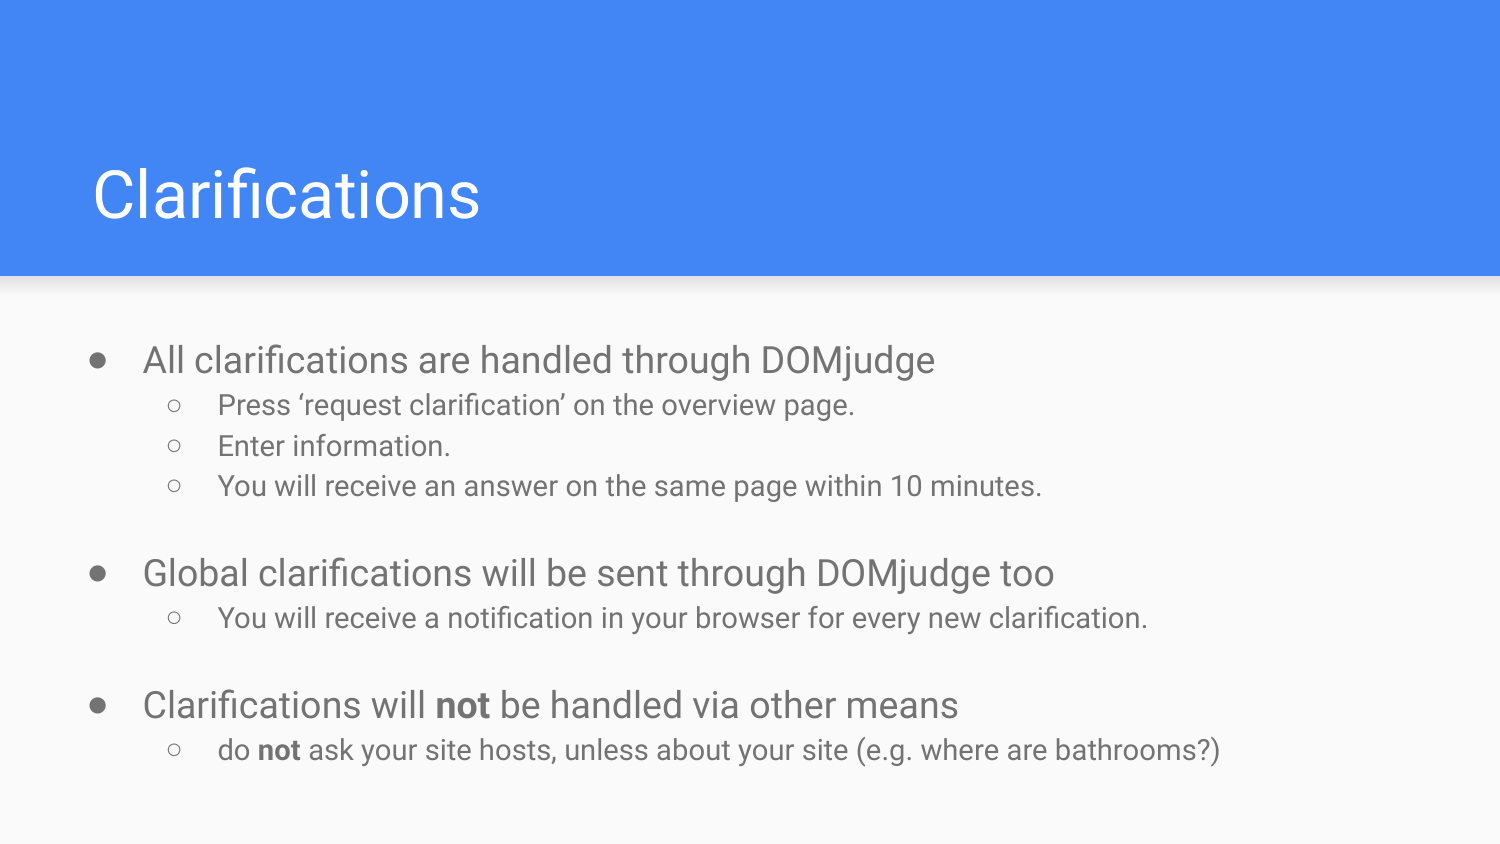

# Clarifications
All clarifications are handled through DOMjudge
Press ‘request clarification’ on the overview page.
Enter information.
You will receive an answer on the same page within 10 minutes.
Global clarifications will be sent through DOMjudge too
You will receive a notification in your browser for every new clarification.
Clarifications will not be handled via other means
do not ask your site hosts, unless about your site (e.g. where are bathrooms?)